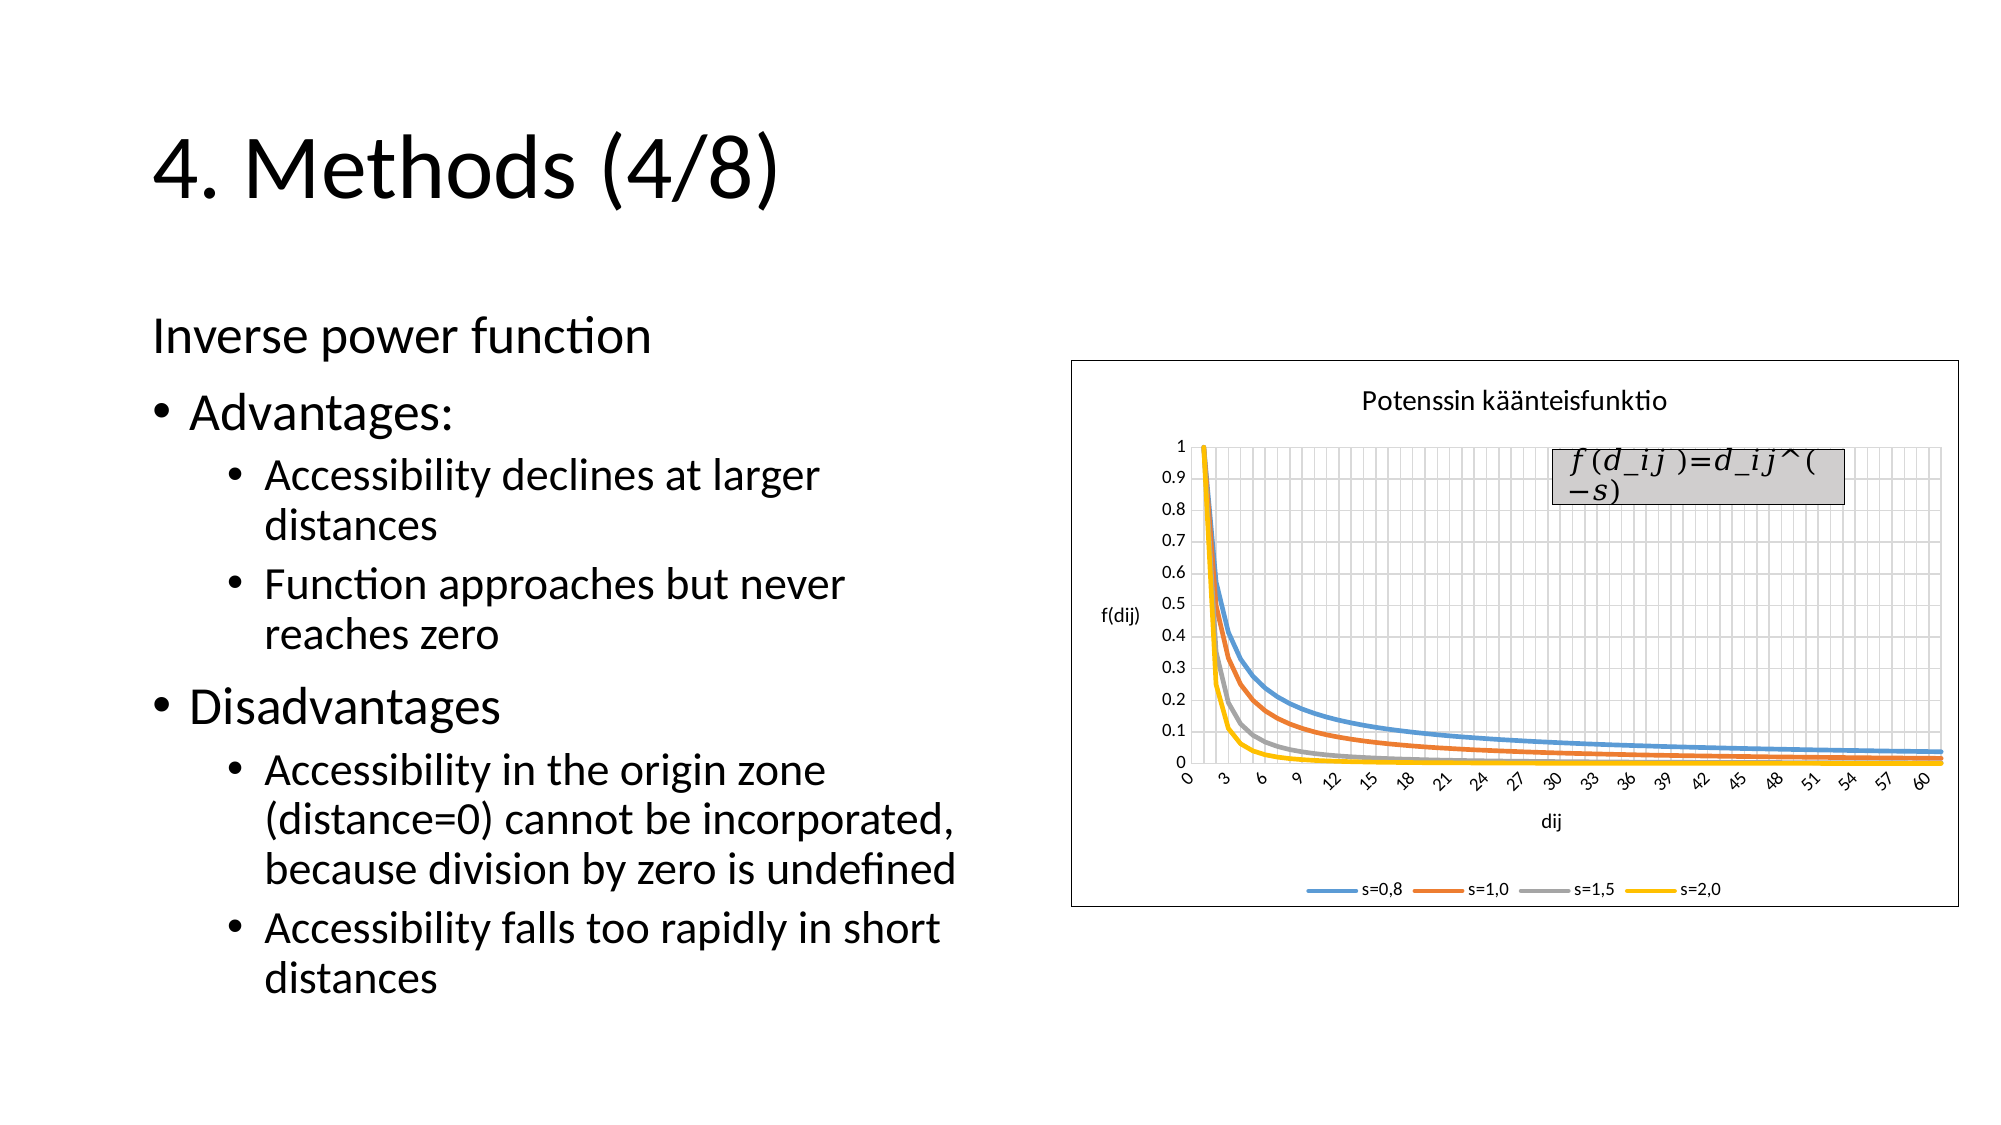

# 4. Methods (4/8)
Inverse power function
Advantages:
Accessibility declines at larger distances
Function approaches but never reaches zero
Disadvantages
Accessibility in the origin zone (distance=0) cannot be incorporated, because division by zero is undefined
Accessibility falls too rapidly in short distances

### Chart: Potenssin käänteisfunktio

| Category | s=0,8 | s=1,0 | s=1,5 | s=2,0 |
|---|---|---|---|---|
| 0 | None | None | None | None |
| 1 | 1.0 | 1.0 | 1.0 | 1.0 |
| 2 | 0.574349177498517 | 0.5 | 0.353553390593273 | 0.25 |
| 3 | 0.415243646538505 | 0.333333333333333 | 0.192450089729875 | 0.111111111111111 |
| 4 | 0.329876977693223 | 0.25 | 0.125 | 0.0625 |
| 5 | 0.275945932292242 | 0.2 | 0.0894427190999915 | 0.04 |
| 6 | 0.238494846850875 | 0.166666666666666 | 0.0680413817439771 | 0.0277777777777777 |
| 7 | 0.21082473737065 | 0.142857142857142 | 0.0539949247156038 | 0.0204081632653061 |
| 8 | 0.189464570813799 | 0.125 | 0.0441941738241592 | 0.015625 |
| 9 | 0.172427285990595 | 0.111111111111111 | 0.037037037037037 | 0.0123456790123456 |
| 10 | 0.158489319246111 | 0.1 | 0.0316227766016837 | 0.01 |
| 11 | 0.146854024200197 | 0.0909090909090909 | 0.0274101222343421 | 0.00826446280991735 |
| 12 | 0.136979319126435 | 0.0833333333333333 | 0.0240562612162344 | 0.00694444444444444 |
| 13 | 0.128482896333446 | 0.0769230769230769 | 0.0213346229317395 | 0.0059171597633136 |
| 14 | 0.121087014505173 | 0.0714285714285714 | 0.0190900887080303 | 0.00510204081632653 |
| 15 | 0.114584795172498 | 0.0666666666666666 | 0.0172132593164774 | 0.00444444444444444 |
| 16 | 0.108818820412015 | 0.0625 | 0.015625 | 0.00390625 |
| 17 | 0.103667079284253 | 0.0588235294117647 | 0.0142668014727254 | 0.00346020761245674 |
| 18 | 0.0990334698870001 | 0.0555555555555555 | 0.0130945700219731 | 0.00308641975308641 |
| 19 | 0.094841217227218 | 0.0526315789473684 | 0.0120745123089769 | 0.00277008310249307 |
| 20 | 0.091028210151304 | 0.05 | 0.0111803398874989 | 0.0025 |
| 21 | 0.0875436327263116 | 0.0476190476190476 | 0.0103913281064758 | 0.00226757369614512 |
| 22 | 0.0843454880117311 | 0.0454545454545454 | 0.00969094165252774 | 0.00206611570247933 |
| 23 | 0.081398749154559 | 0.0434782608695652 | 0.00906584408943803 | 0.00189035916824196 |
| 24 | 0.0786739592745751 | 0.0416666666666666 | 0.00850517271799714 | 0.00173611111111111 |
| 25 | 0.0761461575486351 | 0.04 | 0.008 | 0.0016 |
| 26 | 0.0737940458317425 | 0.0384615384615384 | 0.00754292827454554 | 0.0014792899408284 |
| 27 | 0.0715993349974726 | 0.037037037037037 | 0.00712778110110649 | 0.00137174211248285 |
| 28 | 0.0695462271867977 | 0.0357142857142857 | 0.00674936558945048 | 0.00127551020408163 |
| 29 | 0.0676210019811913 | 0.0344827586206896 | 0.00640328752334661 | 0.00118906064209274 |
| 30 | 0.0658116828611606 | 0.0333333333333333 | 0.00608580619450184 | 0.00111111111111111 |
| 31 | 0.0641077662794986 | 0.032258064516129 | 0.00579371942021854 | 0.00104058272632674 |
| 32 | 0.0624999999999999 | 0.03125 | 0.0055242717280199 | 0.0009765625 |
| 33 | 0.0609802005177441 | 0.0303030303030303 | 0.00527508048350599 | 0.000918273645546372 |
| 34 | 0.0595411017205848 | 0.0294117647058823 | 0.0050440760336032 | 0.000865051903114186 |
| 35 | 0.0581762287040113 | 0.0285714285714285 | 0.00482945288416295 | 0.000816326530612244 |
| 36 | 0.0568797919744227 | 0.0277777777777777 | 0.00462962962962962 | 0.000771604938271604 |
| 37 | 0.0556465982832031 | 0.027027027027027 | 0.00444321587311776 | 0.000730460189919649 |
| 38 | 0.0544719751074108 | 0.0263157894736842 | 0.00426898476659901 | 0.000692520775623268 |
| 39 | 0.0533517063913293 | 0.0256410256410256 | 0.00410585009756633 | 0.000657462195923734 |
| 40 | 0.0522819776295636 | 0.025 | 0.00395284707521047 | 0.000625 |
| 41 | 0.0512593287384337 | 0.024390243902439 | 0.00380911614362453 | 0.000594883997620464 |
| 42 | 0.0502806134515893 | 0.0238095238095238 | 0.00367388928481171 | 0.000566893424036281 |
| 43 | 0.0493429642056255 | 0.0232558139534883 | 0.00354647837982801 | 0.000540832882639264 |
| 44 | 0.0484437616652488 | 0.0227272727272727 | 0.00342626527929276 | 0.000516528925619834 |
| 45 | 0.047580608185296 | 0.0222222222222222 | 0.00331269329999968 | 0.000493827160493827 |
| 46 | 0.0467513046263291 | 0.0217391304347826 | 0.0032052599164108 | 0.000472589792060491 |
| 47 | 0.0459538300375418 | 0.0212765957446808 | 0.00310351045740201 | 0.000452693526482571 |
| 48 | 0.0451863237999041 | 0.0208333333333333 | 0.0030070326520293 | 0.000434027777777777 |
| 49 | 0.0444470698874036 | 0.0204081632653061 | 0.00291545189504373 | 0.00041649312786339 |
| 50 | 0.0437344829577311 | 0.02 | 0.00282842712474619 | 0.0004 |
| 51 | 0.0430470960279899 | 0.0196078431372549 | 0.00274564722358433 | 0.000384467512495194 |
| 52 | 0.0423835495277492 | 0.0192307692307692 | 0.00266682786646744 | 0.0003698224852071 |
| 53 | 0.0417425815523795 | 0.0188679245283018 | 0.00259170875374884 | 0.000355998576005696 |
| 54 | 0.0411230191652392 | 0.0185185185185185 | 0.00252005117570285 | 0.000342935528120713 |
| 55 | 0.0405237706187912 | 0.0181818181818181 | 0.00245163586350269 | 0.000330578512396694 |
| 56 | 0.0399438183828623 | 0.0178571428571428 | 0.00238626108850378 | 0.000318877551020408 |
| 57 | 0.0393822128835805 | 0.0175438596491228 | 0.00232374097730709 | 0.000307787011388119 |
| 58 | 0.0388380668695228 | 0.0172413793103448 | 0.0022639040148228 | 0.000297265160523186 |
| 59 | 0.0383105503326578 | 0.0169491525423728 | 0.00220659171153938 | 0.000287273771904625 |
| 60 | 0.0377988859211009 | 0.0166666666666666 | 0.00215165741455967 | 0.000277777777777777 |